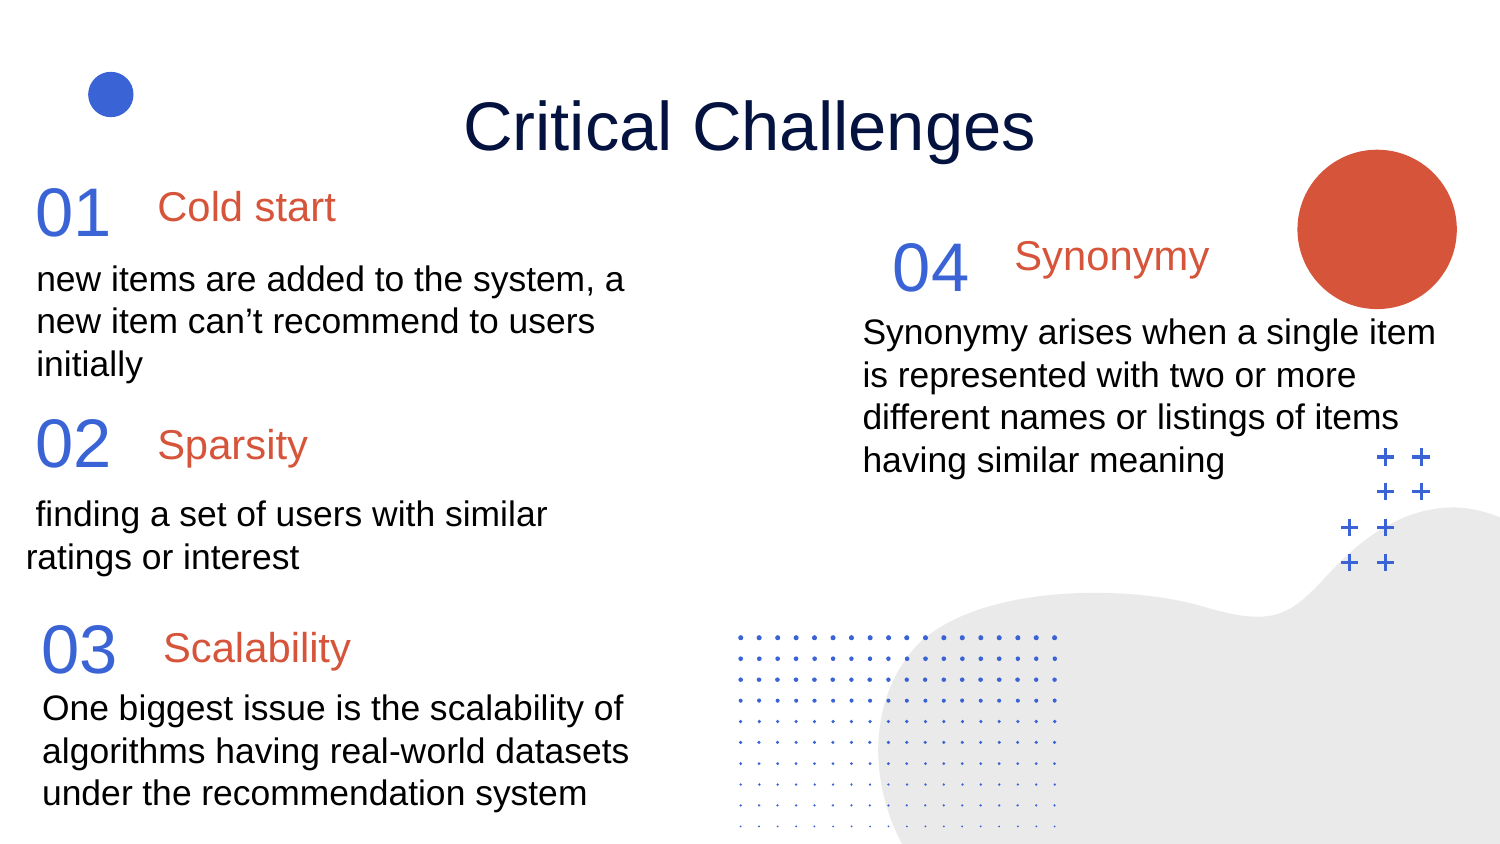

# Critical Challenges
01
Cold start
04
Synonymy
new items are added to the system, a new item can’t recommend to users initially
Synonymy arises when a single item is represented with two or more different names or listings of items having similar meaning
02
Sparsity
 finding a set of users with similar ratings or interest
03
Scalability
One biggest issue is the scalability of algorithms having real-world datasets under the recommendation system